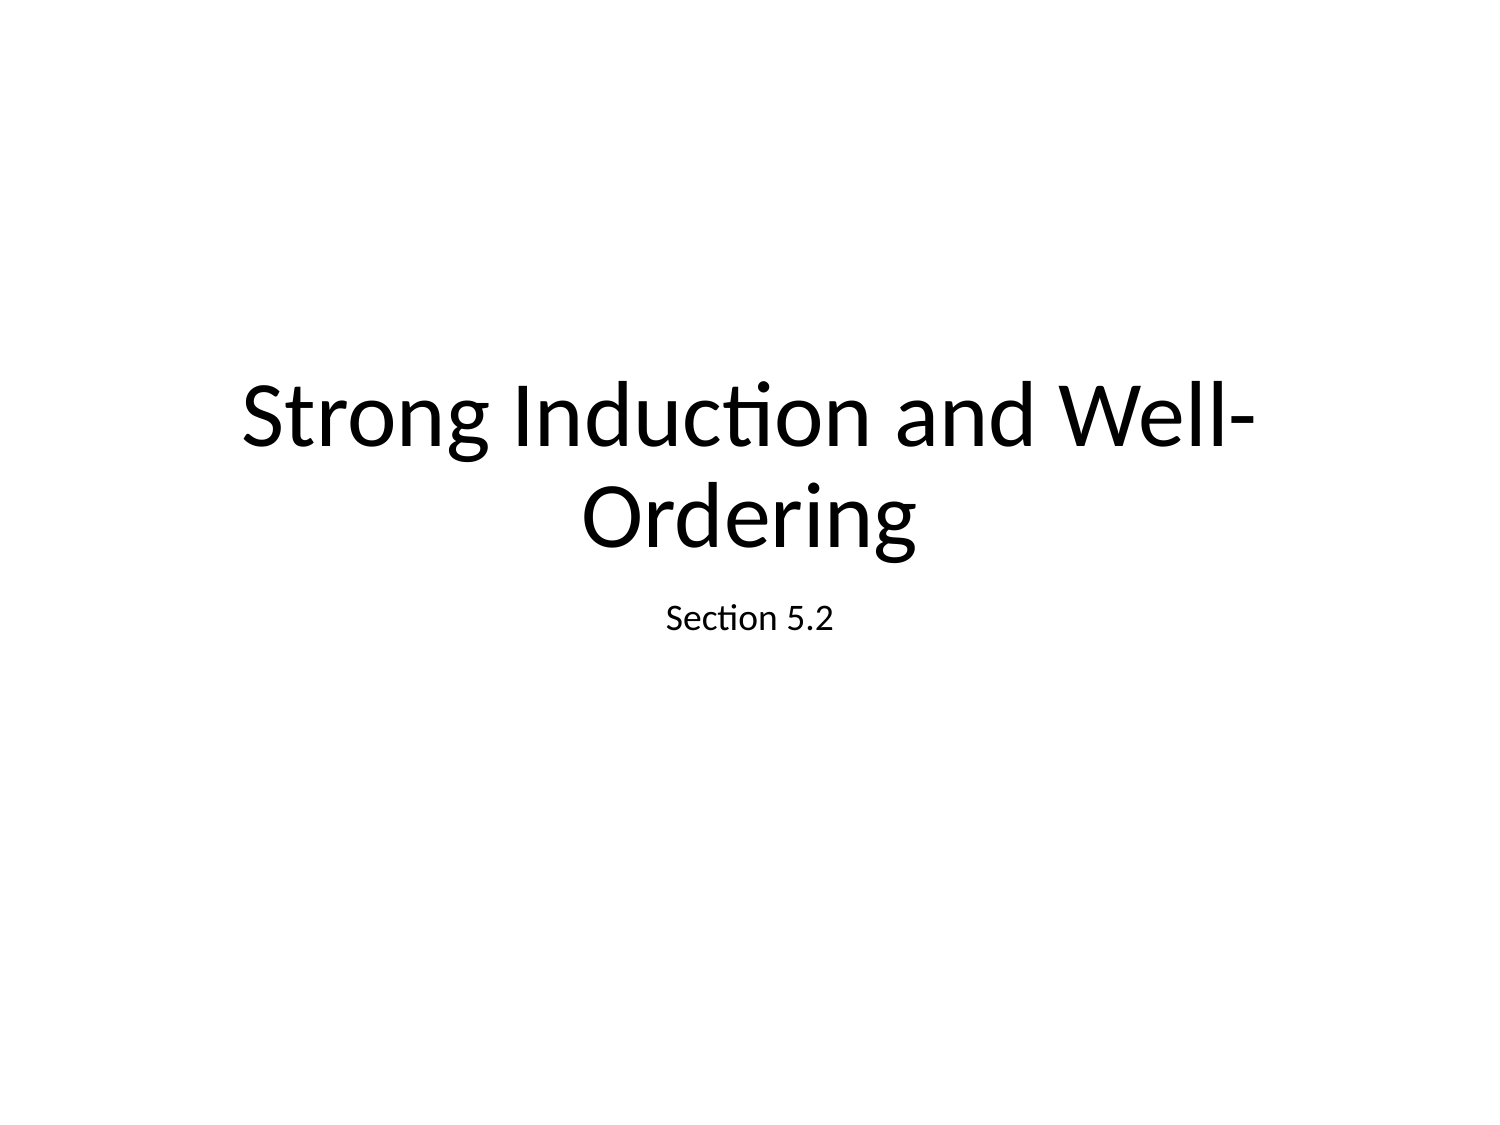

# Strong Induction and Well-Ordering
Section 5.2